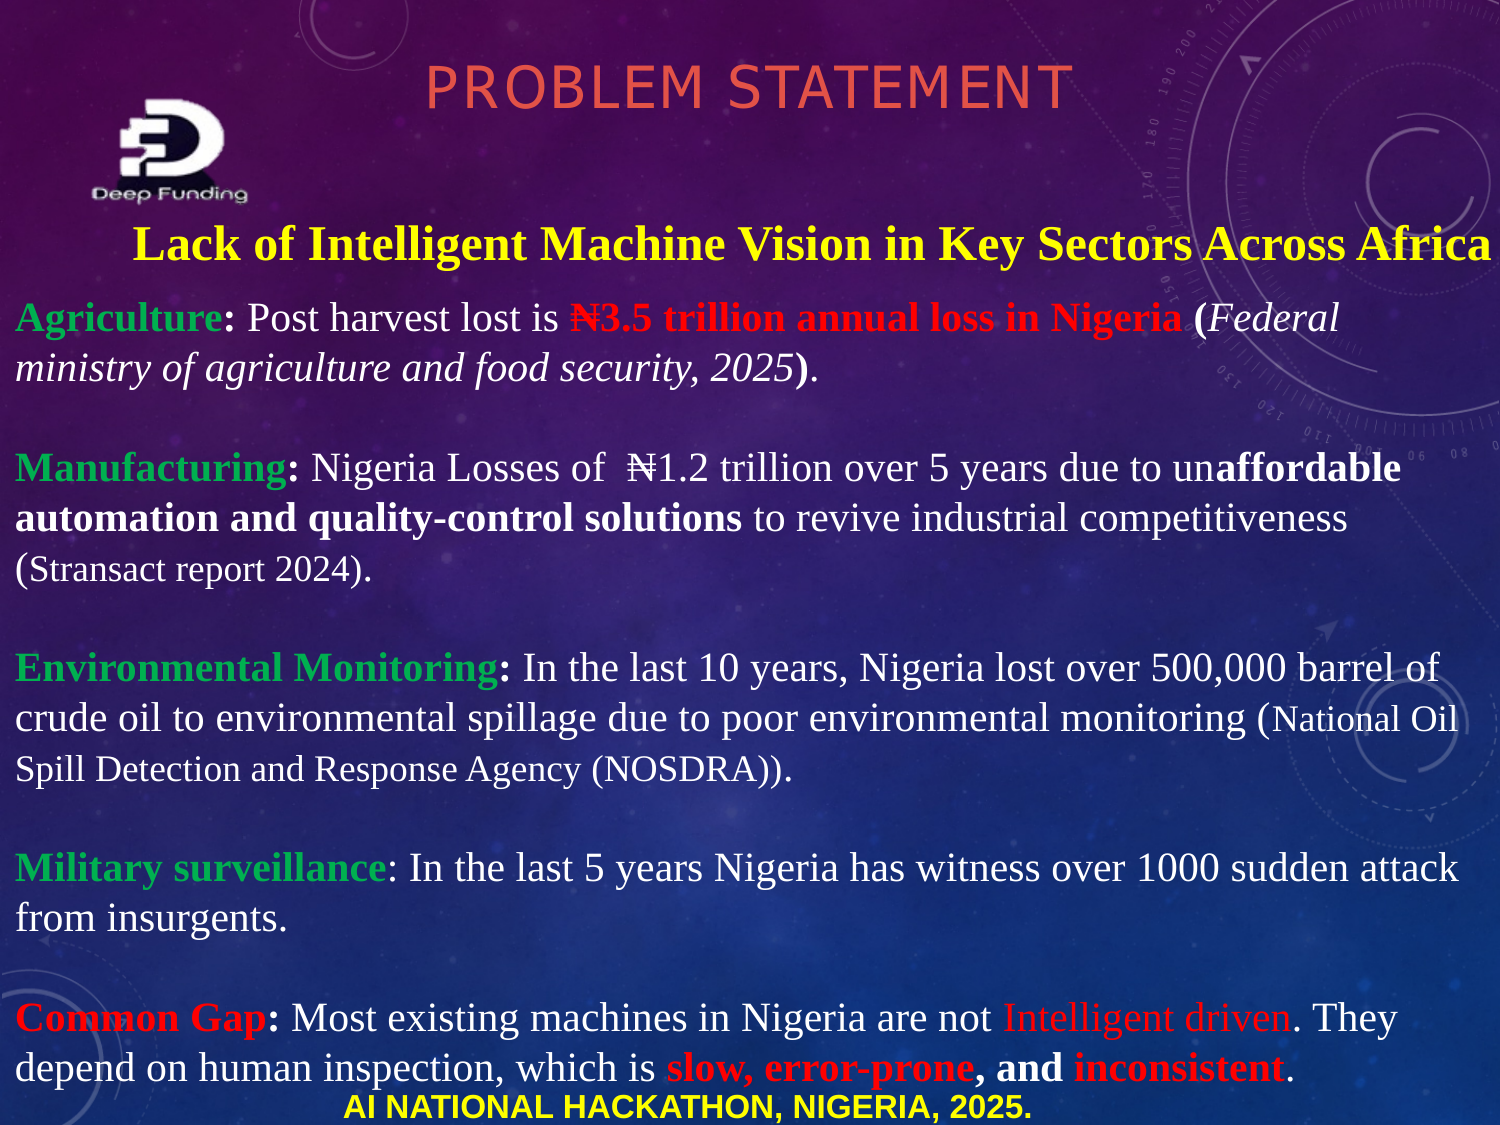

# Problem Statement
Lack of Intelligent Machine Vision in Key Sectors Across Africa
Agriculture: Post harvest lost is ₦3.5 trillion annual loss in Nigeria (Federal ministry of agriculture and food security, 2025).

Manufacturing: Nigeria Losses of  ₦1.2 trillion over 5 years due to unaffordable automation and quality-control solutions to revive industrial competitiveness (Stransact report 2024).

Environmental Monitoring: In the last 10 years, Nigeria lost over 500,000 barrel of crude oil to environmental spillage due to poor environmental monitoring (National Oil Spill Detection and Response Agency (NOSDRA)).

Military surveillance: In the last 5 years Nigeria has witness over 1000 sudden attack from insurgents.

Common Gap: Most existing machines in Nigeria are not Intelligent driven. They depend on human inspection, which is slow, error-prone, and inconsistent.
AI NATIONAL HACKATHON, NIGERIA, 2025.